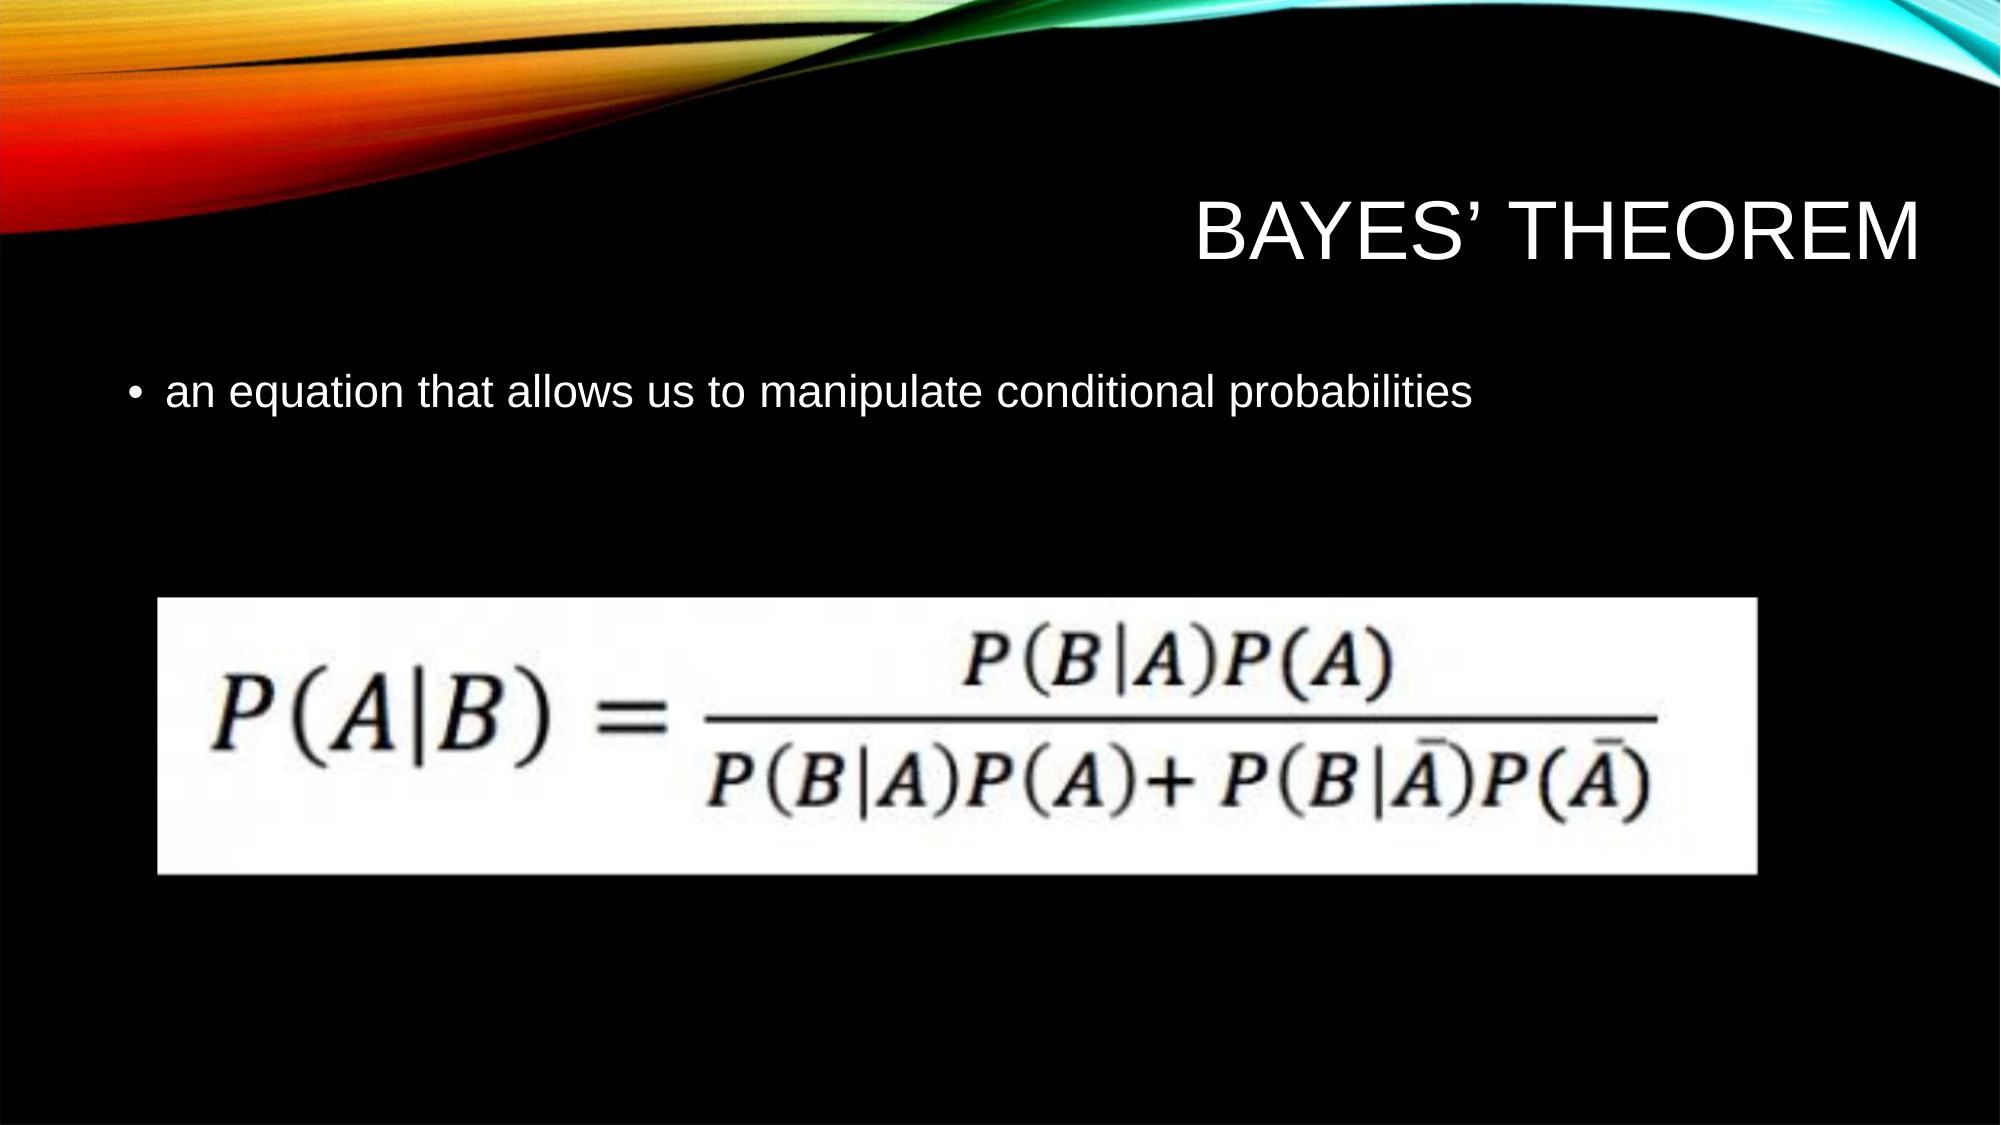

BAYES’ THEOREM
• an equation that allows us to manipulate conditional probabilities